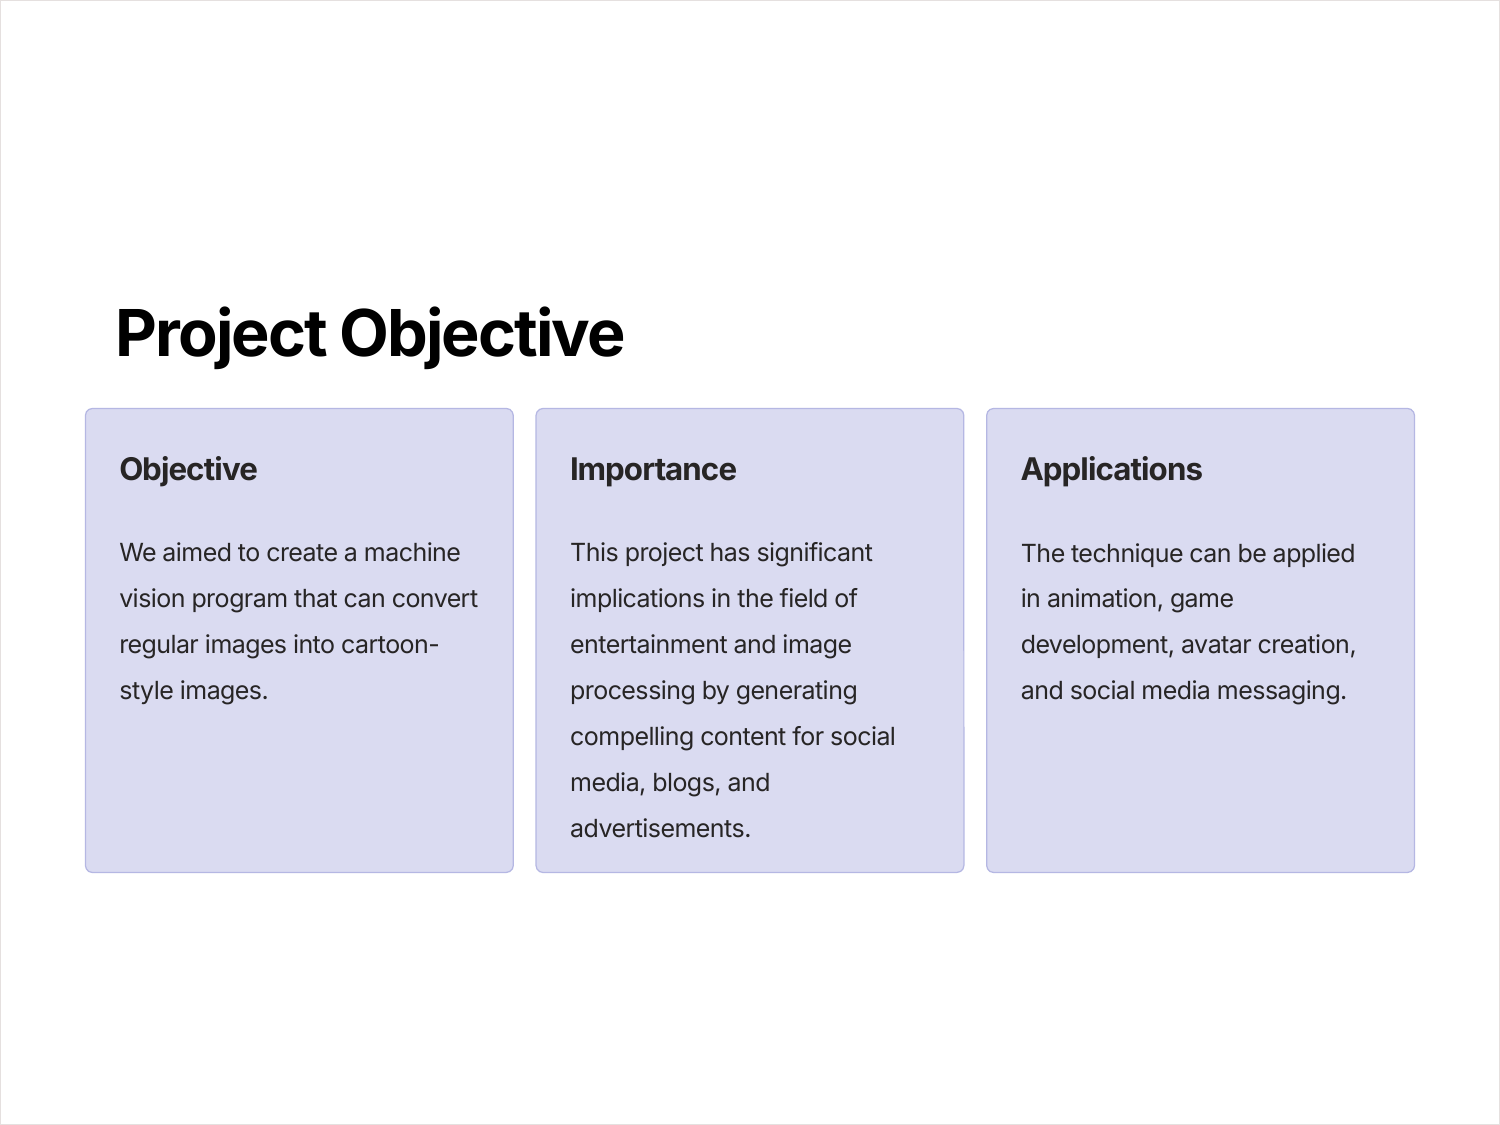

Project Objective

Objective
Importance
Applications
We aimed to create a machine vision program that can convert regular images into cartoon-style images.
This project has significant implications in the field of entertainment and image processing by generating compelling content for social media, blogs, and advertisements.
The technique can be applied in animation, game development, avatar creation, and social media messaging.